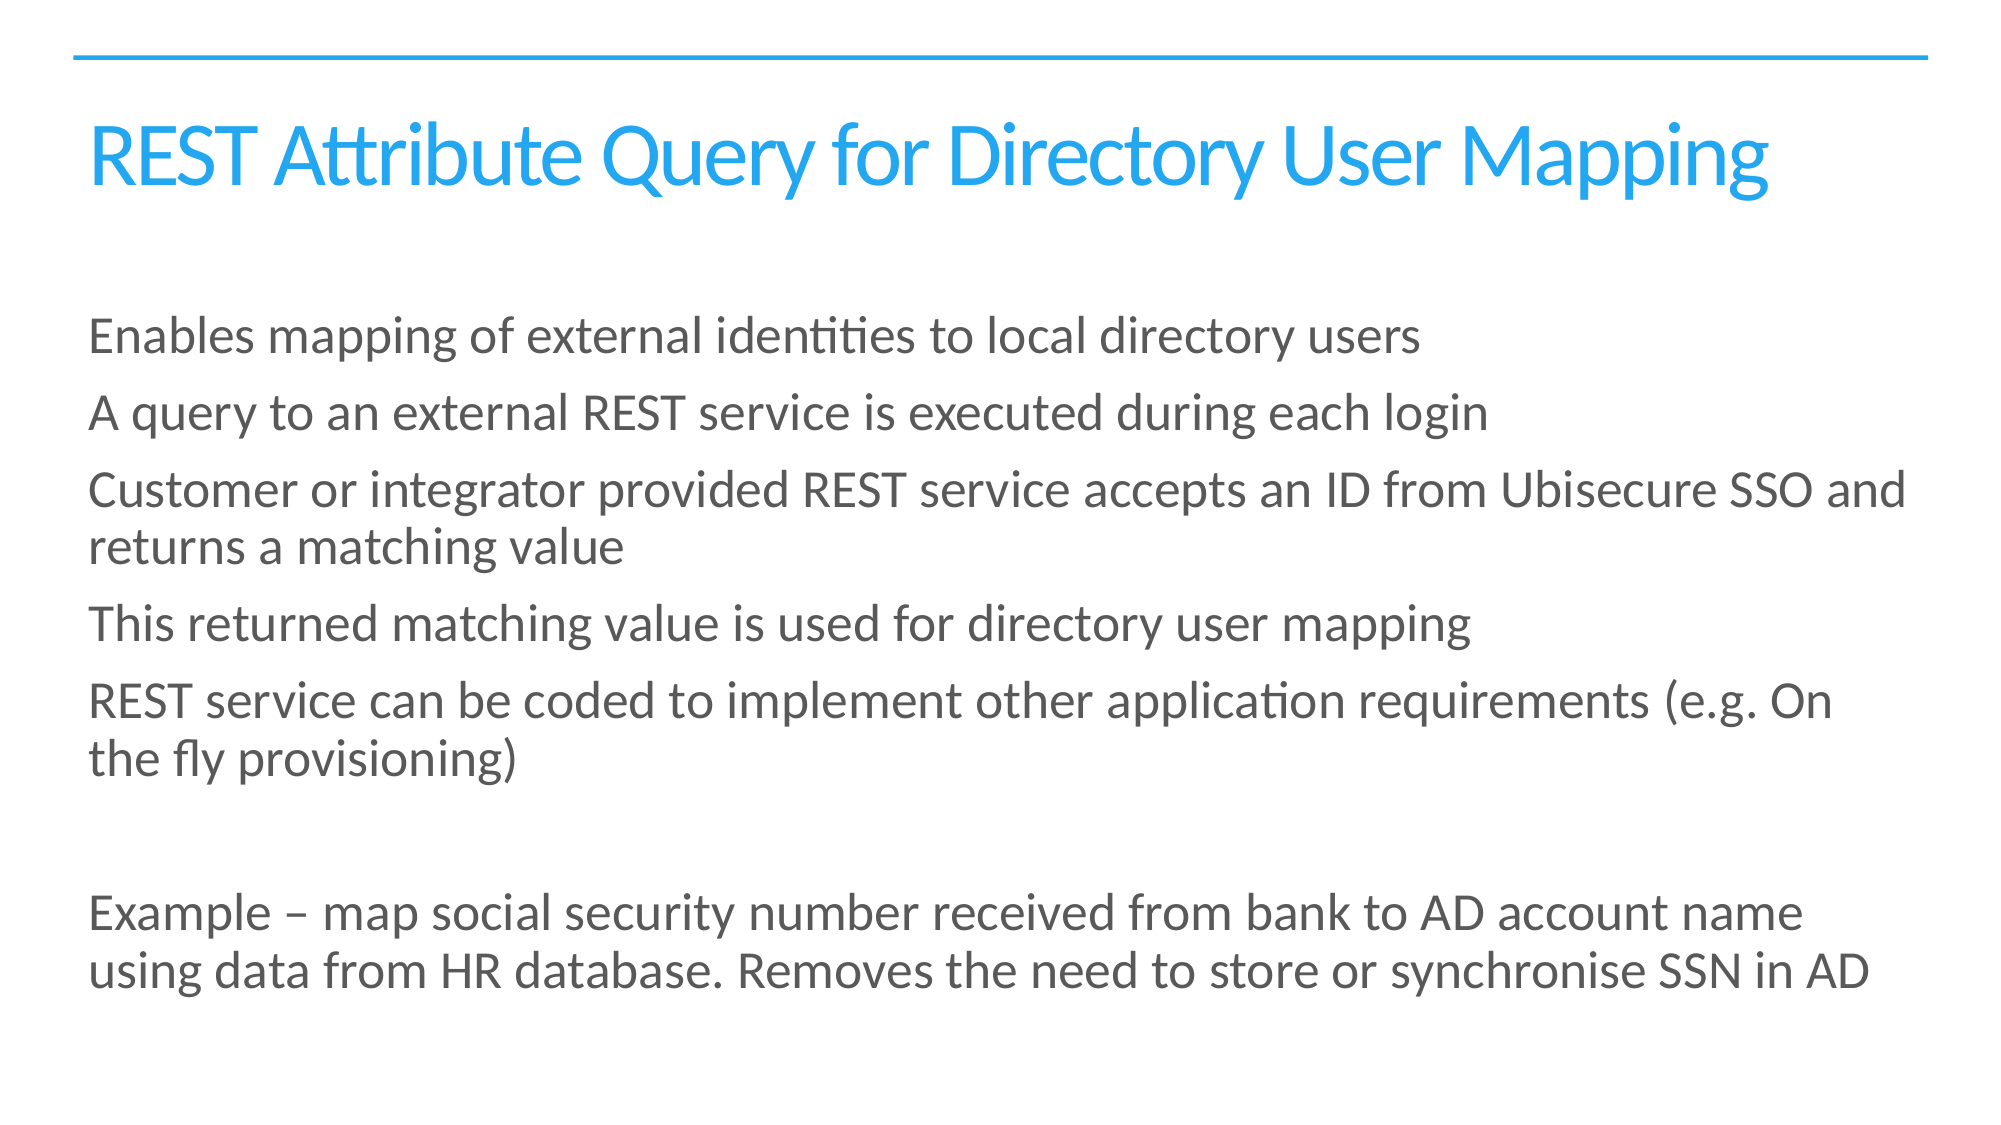

# REST Attribute Query for Directory User Mapping
Enables mapping of external identities to local directory users
A query to an external REST service is executed during each login
Customer or integrator provided REST service accepts an ID from Ubisecure SSO and returns a matching value
This returned matching value is used for directory user mapping
REST service can be coded to implement other application requirements (e.g. On the fly provisioning)

Example – map social security number received from bank to AD account name using data from HR database. Removes the need to store or synchronise SSN in AD